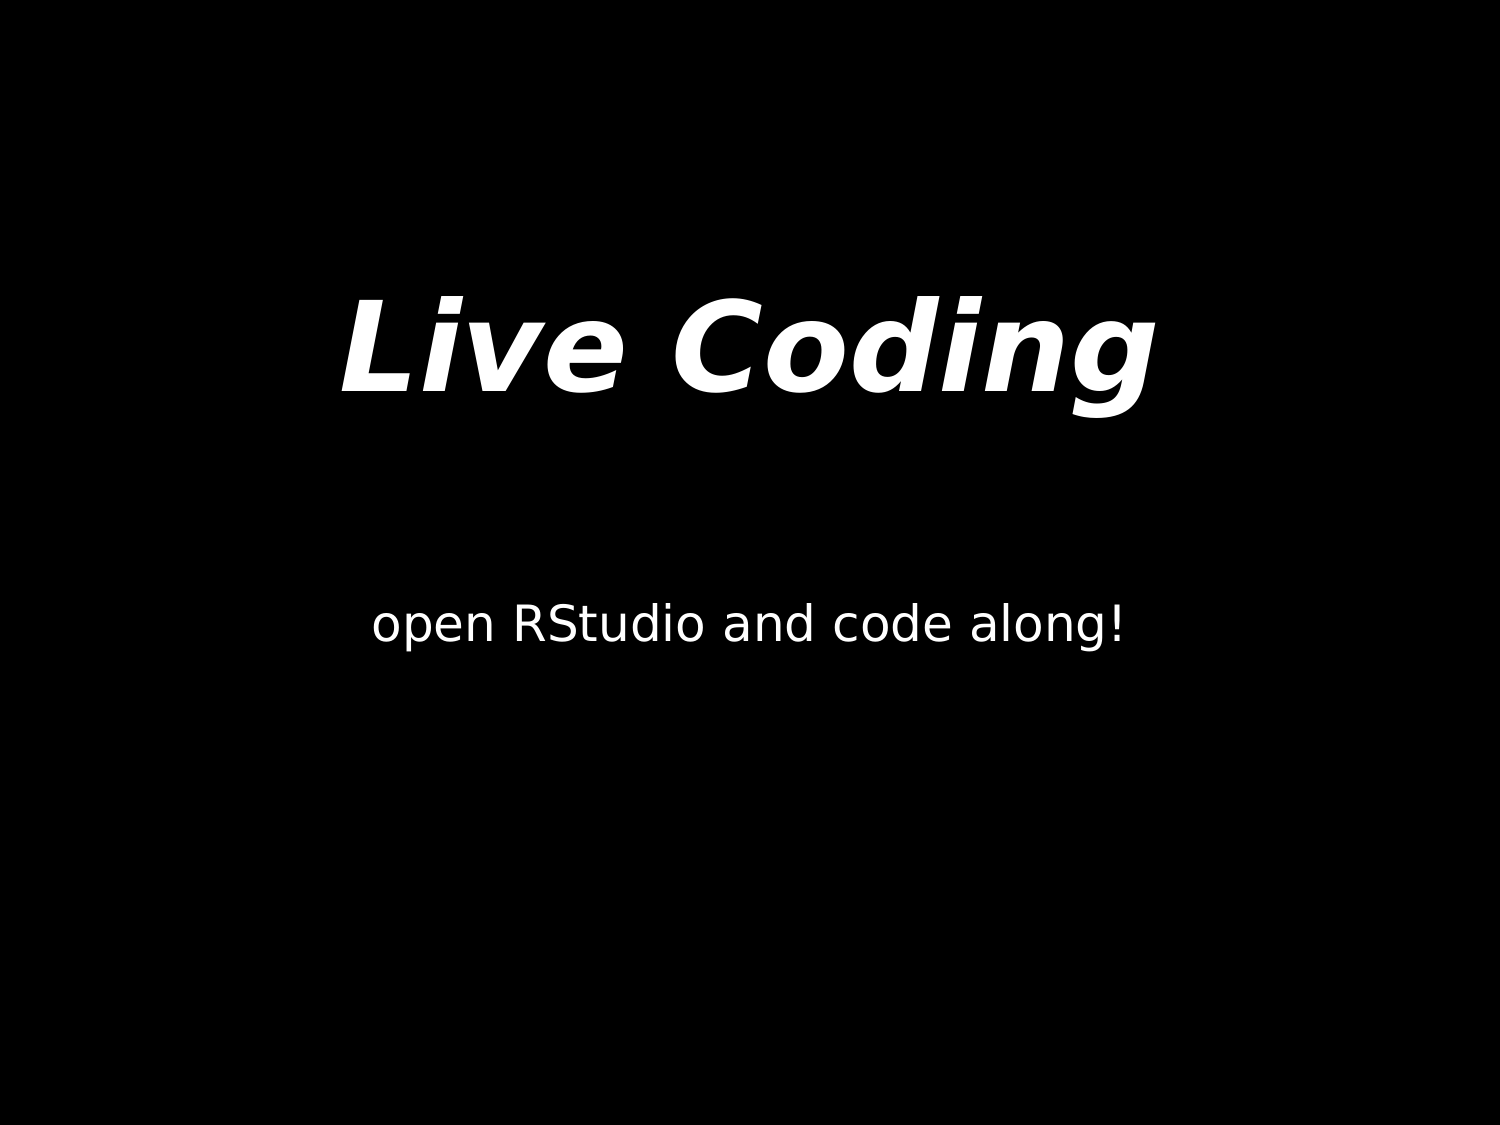

# Live Coding
open RStudio and code along!